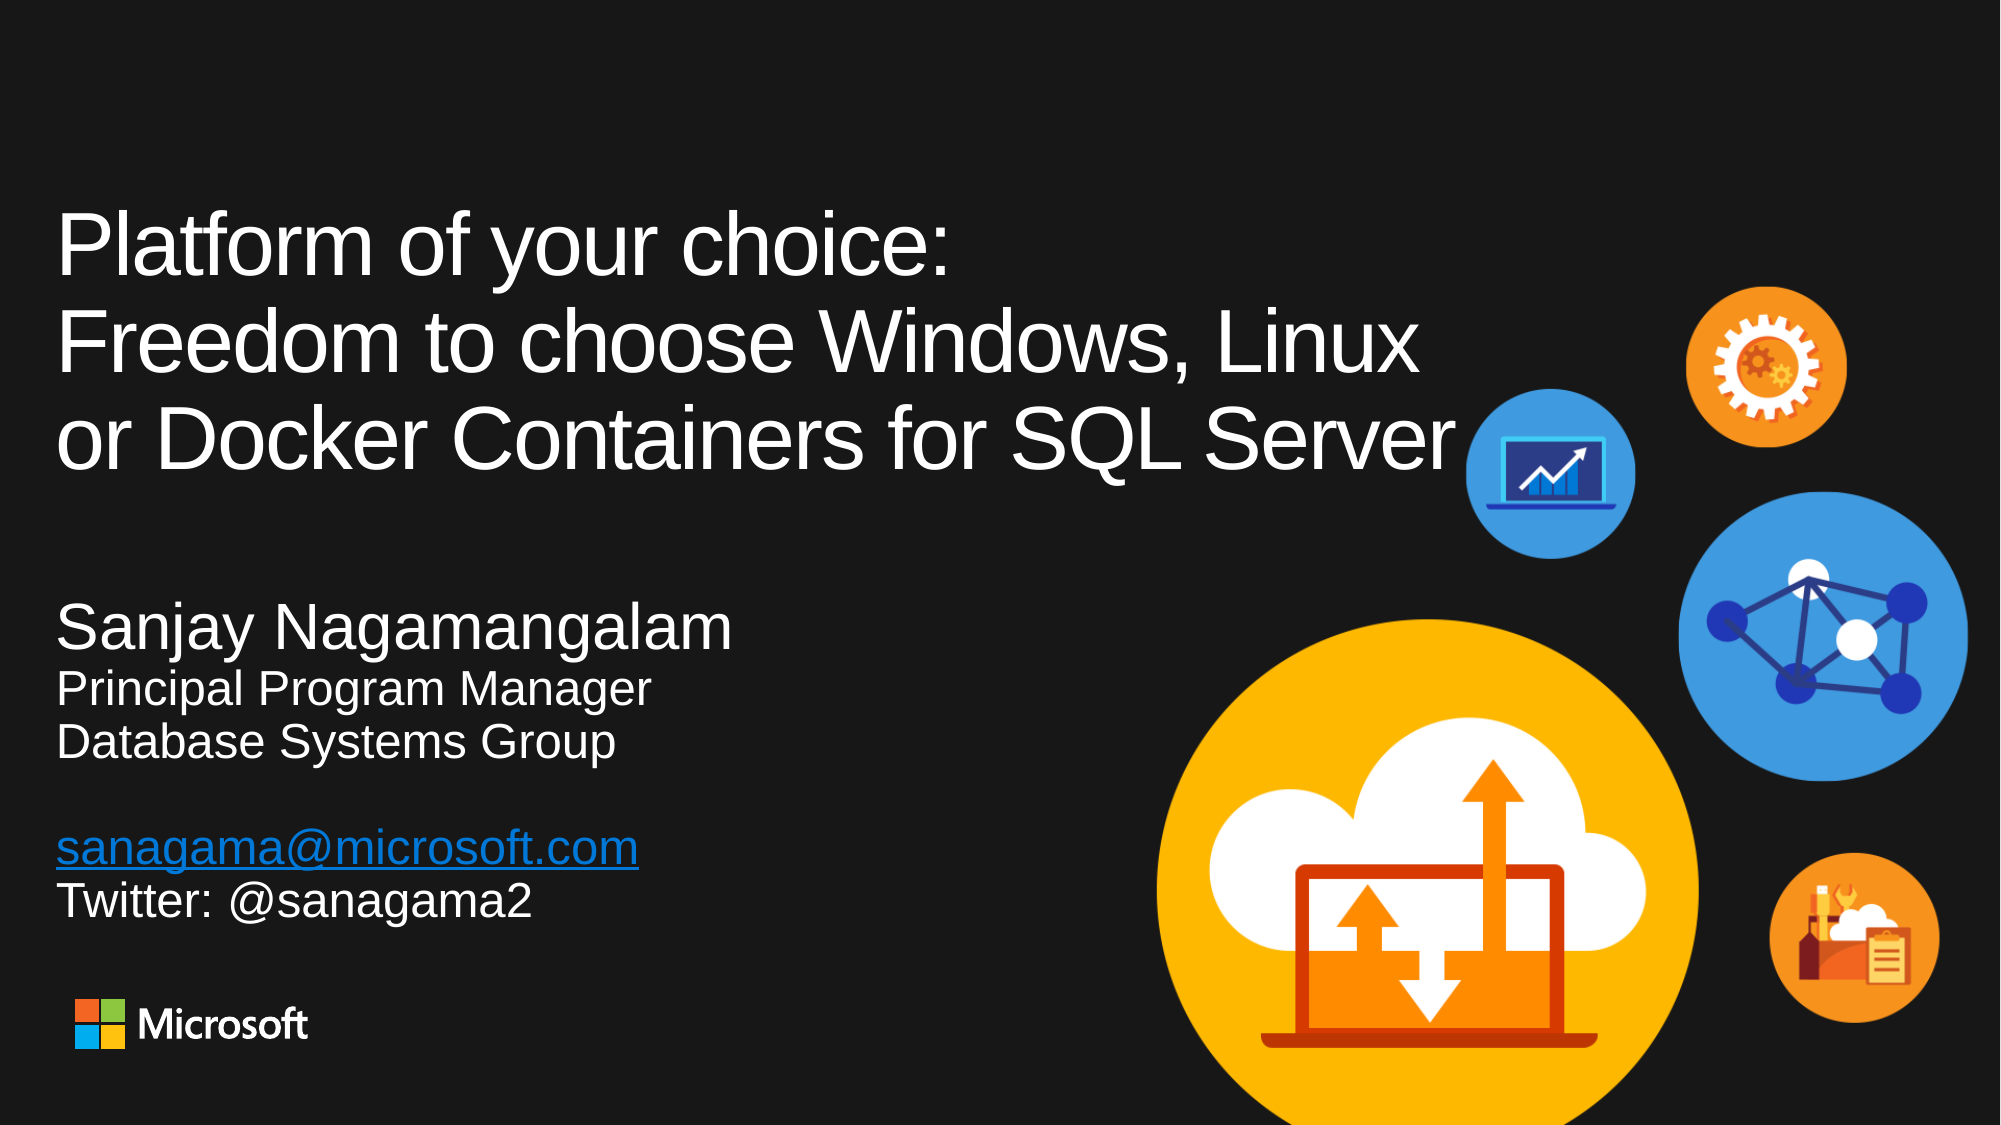

# Platform of your choice: Freedom to choose Windows, Linux or Docker Containers for SQL Server
Sanjay Nagamangalam
Principal Program Manager
Database Systems Group

sanagama@microsoft.com
Twitter: @sanagama2